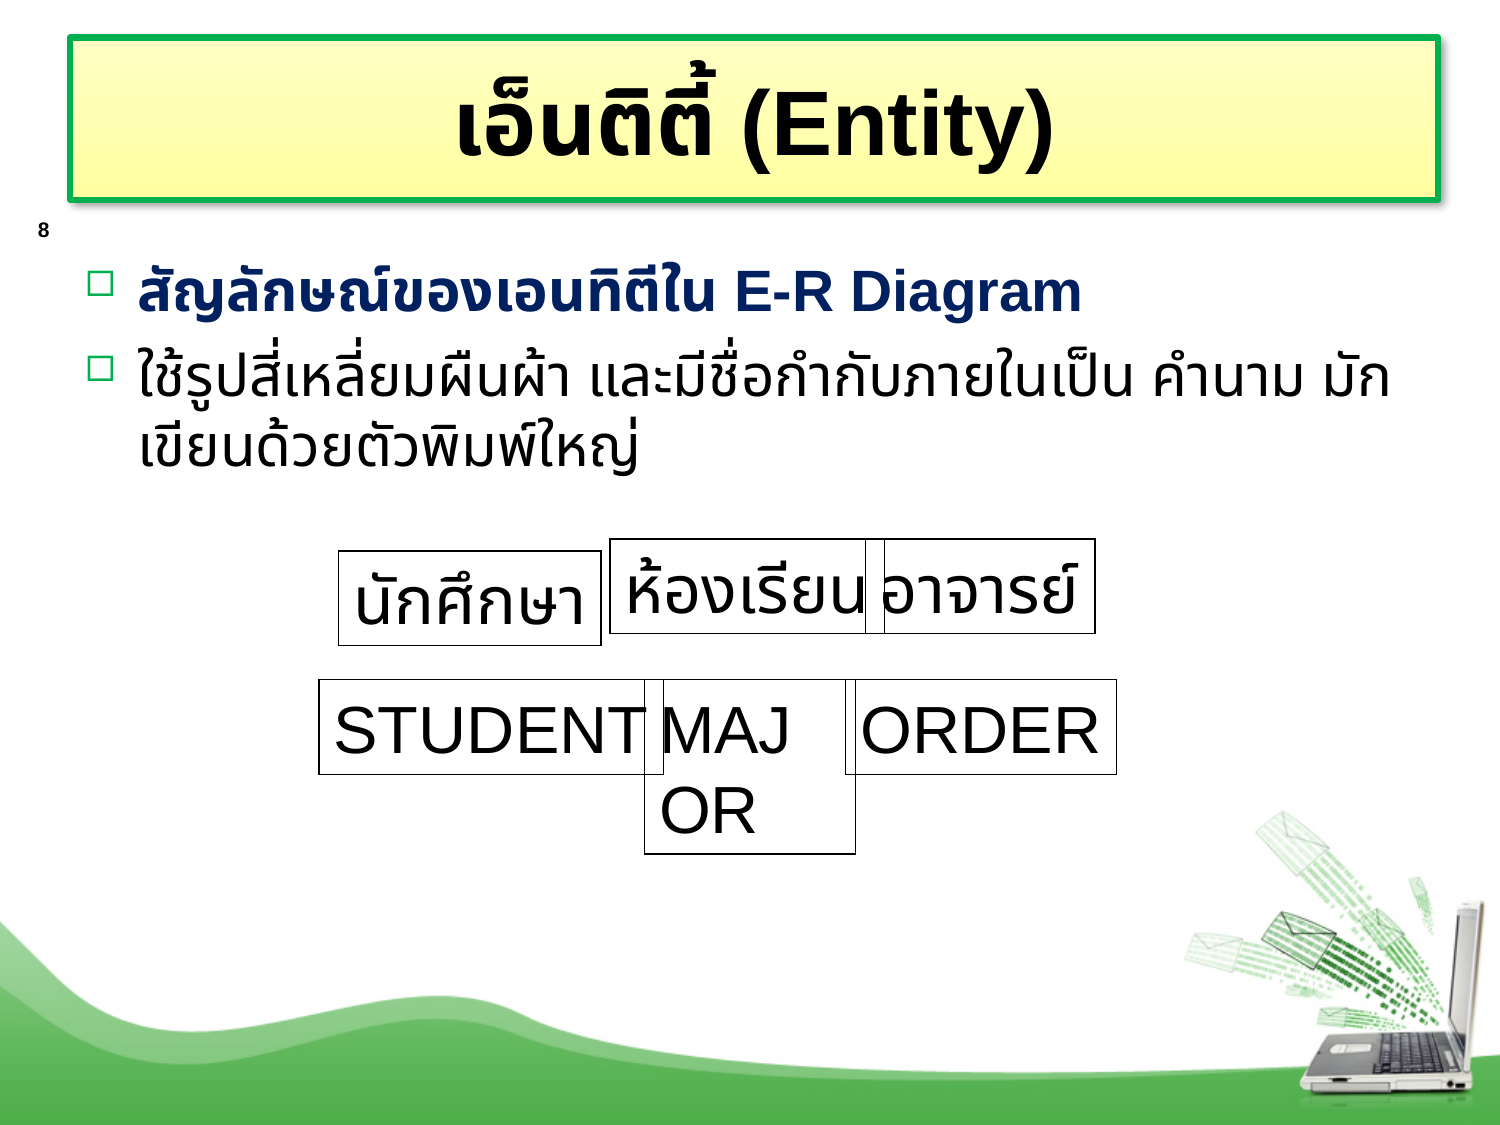

# เอ็นติตี้ (Entity)
8
สัญลักษณ์ของเอนทิตีใน E-R Diagram
ใช้รูปสี่เหลี่ยมผืนผ้า และมีชื่อกำกับภายในเป็น คำนาม มักเขียนด้วยตัวพิมพ์ใหญ่

ห้องเรียน
อาจารย์
นักศึกษา
STUDENT
MAJOR
ORDER